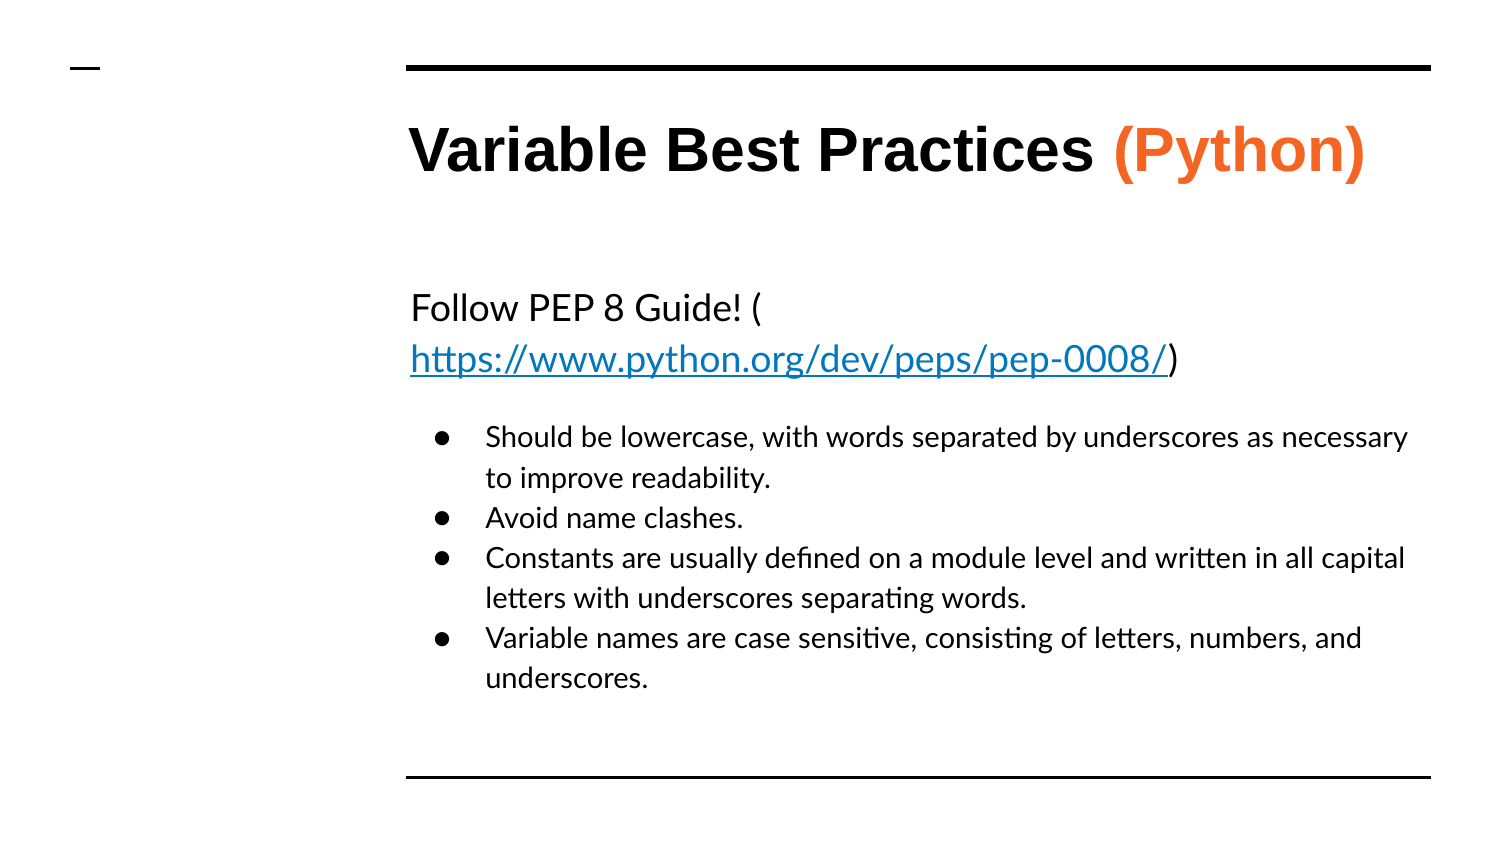

# Variable Best Practices (Python)
Follow PEP 8 Guide! (https://www.python.org/dev/peps/pep-0008/)
Should be lowercase, with words separated by underscores as necessary to improve readability.
Avoid name clashes.
Constants are usually defined on a module level and written in all capital letters with underscores separating words.
Variable names are case sensitive, consisting of letters, numbers, and underscores.